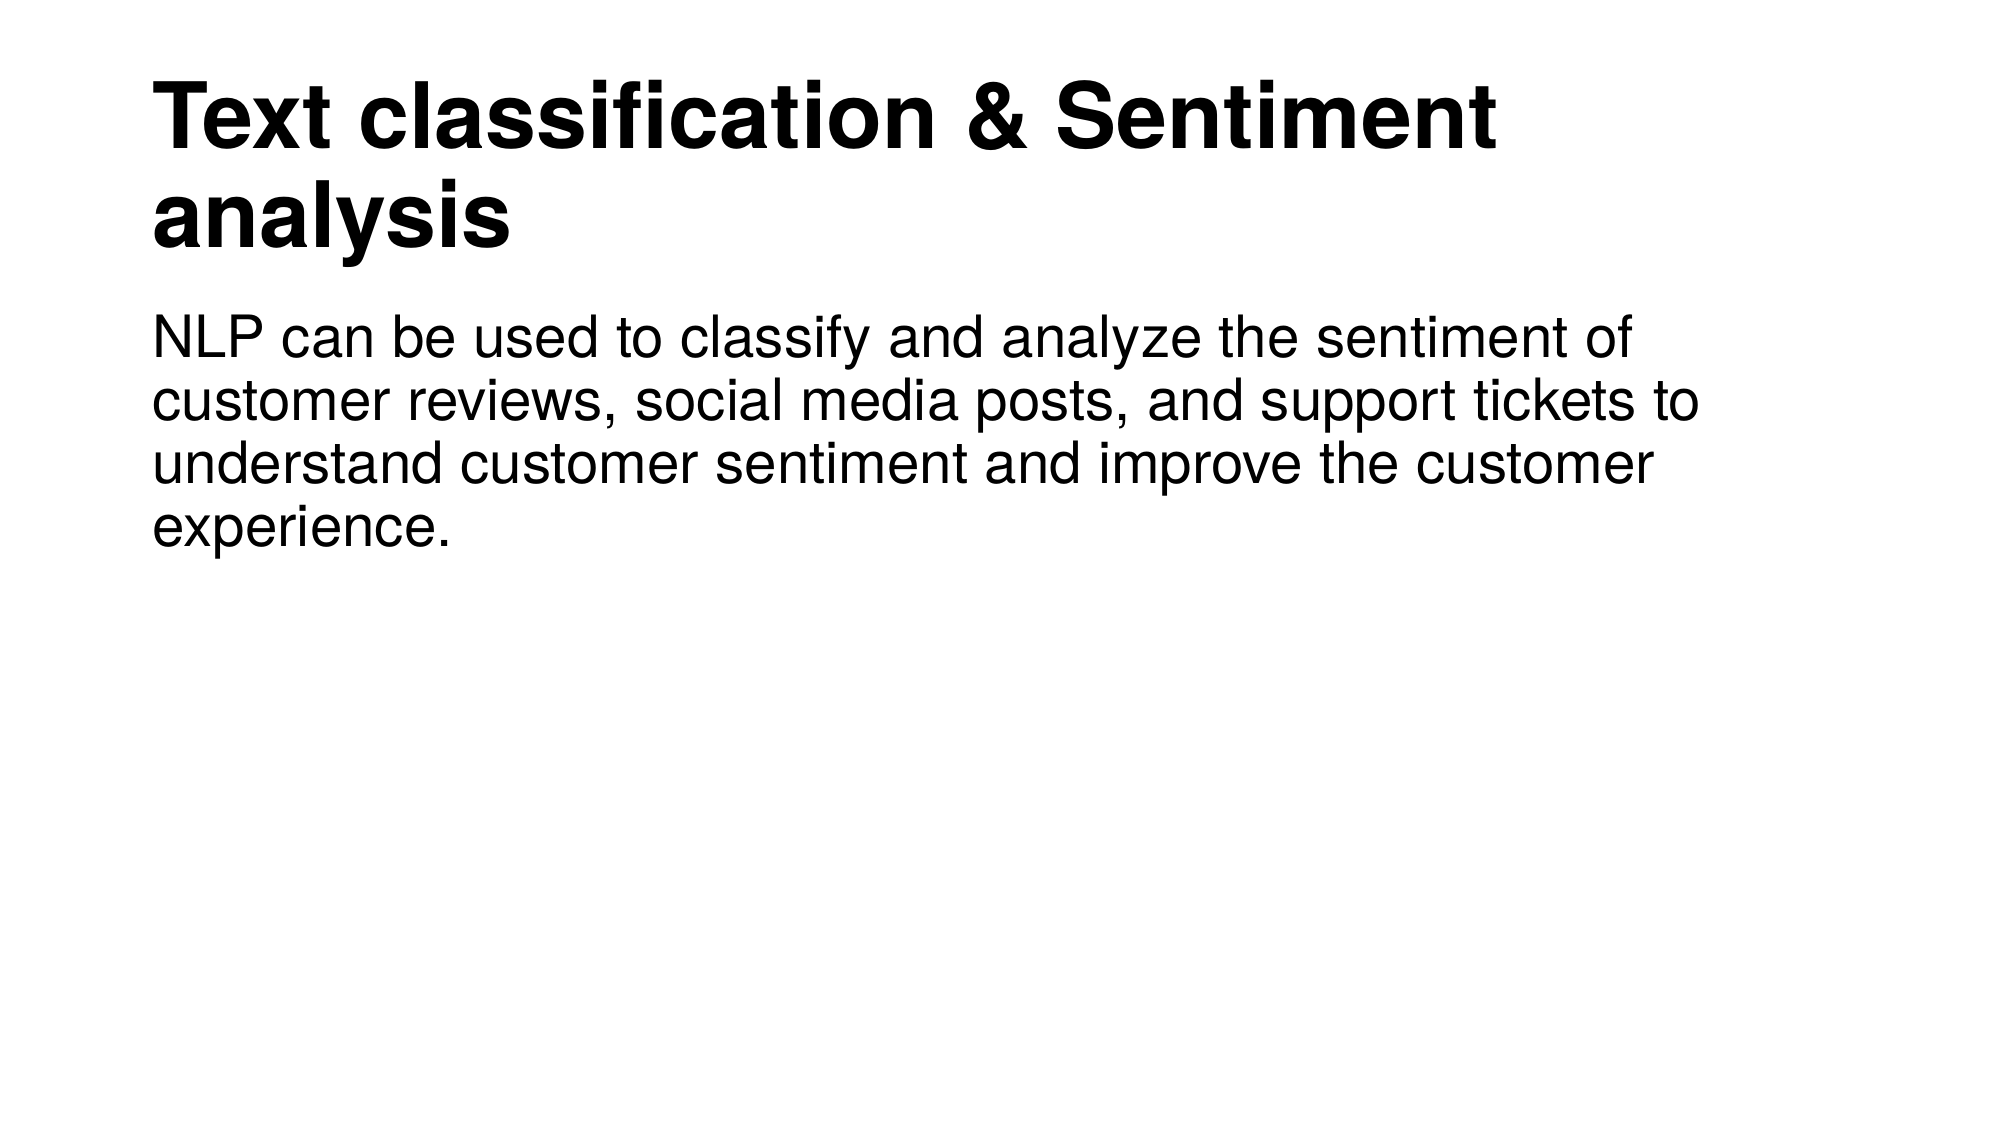

# Text classification & Sentiment analysis
NLP can be used to classify and analyze the sentiment of customer reviews, social media posts, and support tickets to understand customer sentiment and improve the customer experience.